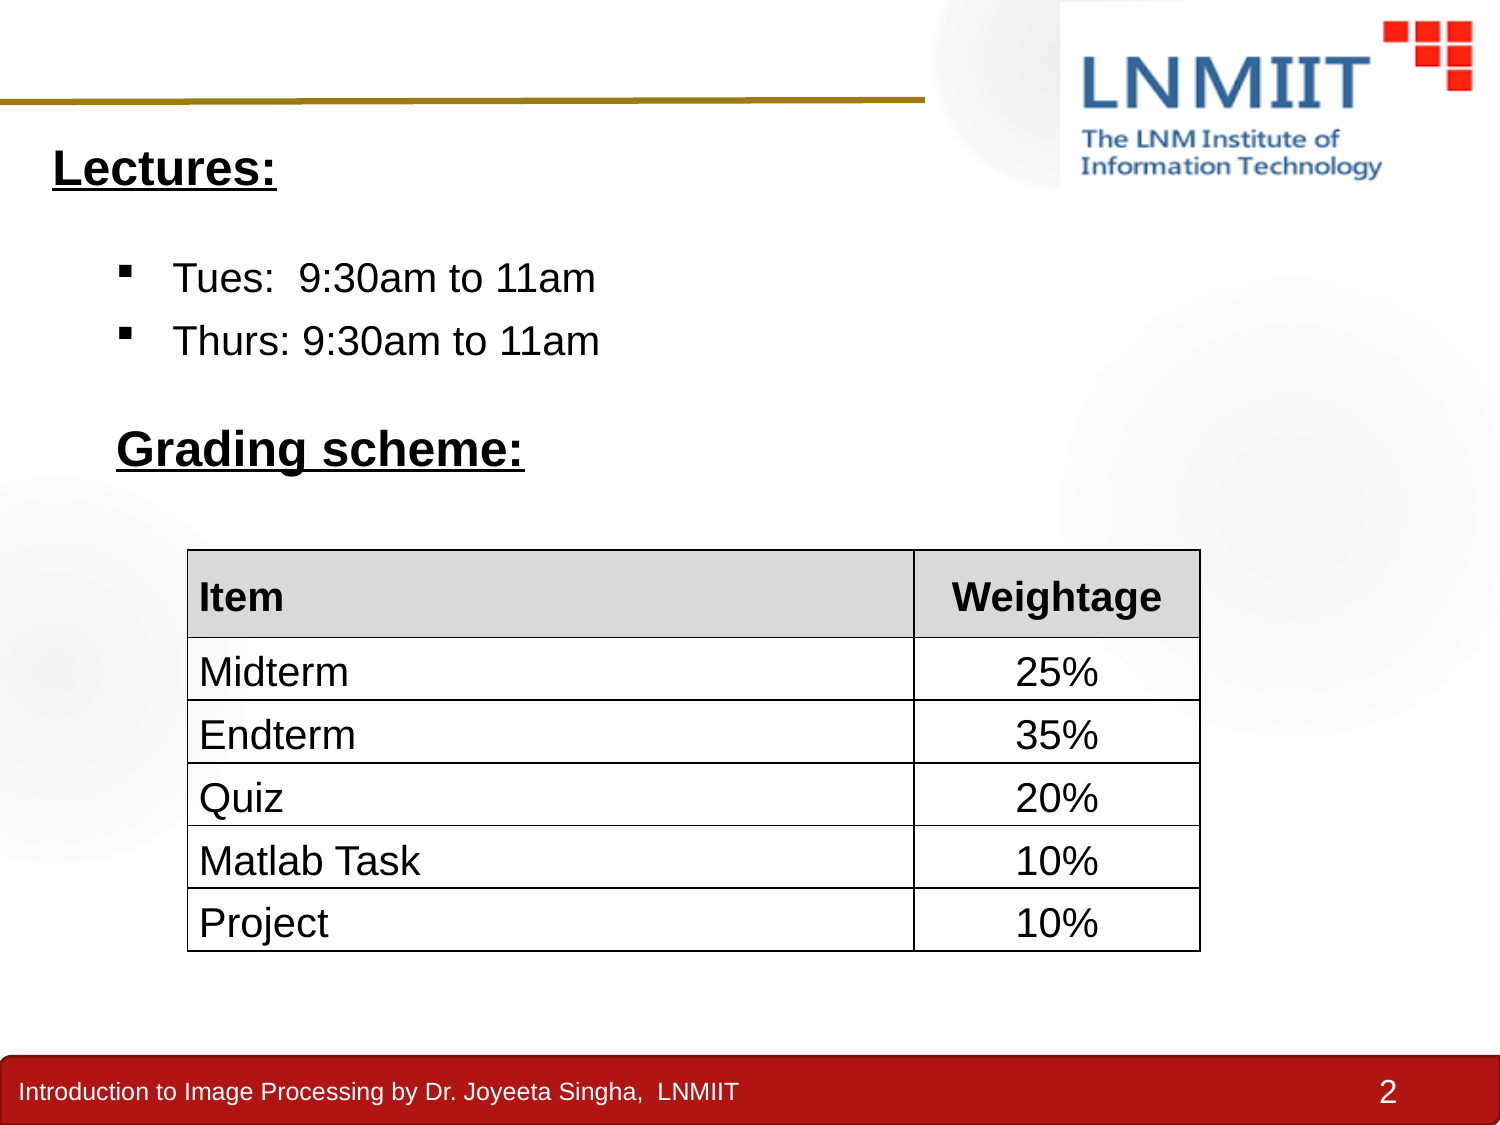

Lectures:

Tues:  9:30am to 11am
Thurs: 9:30am to 11am

Grading scheme:

| Item | Weightage |
| --- | --- |
| Midterm | 25% |
| Endterm | 35% |
| Quiz | 20% |
| Matlab Task | 10% |
| Project | 10% |